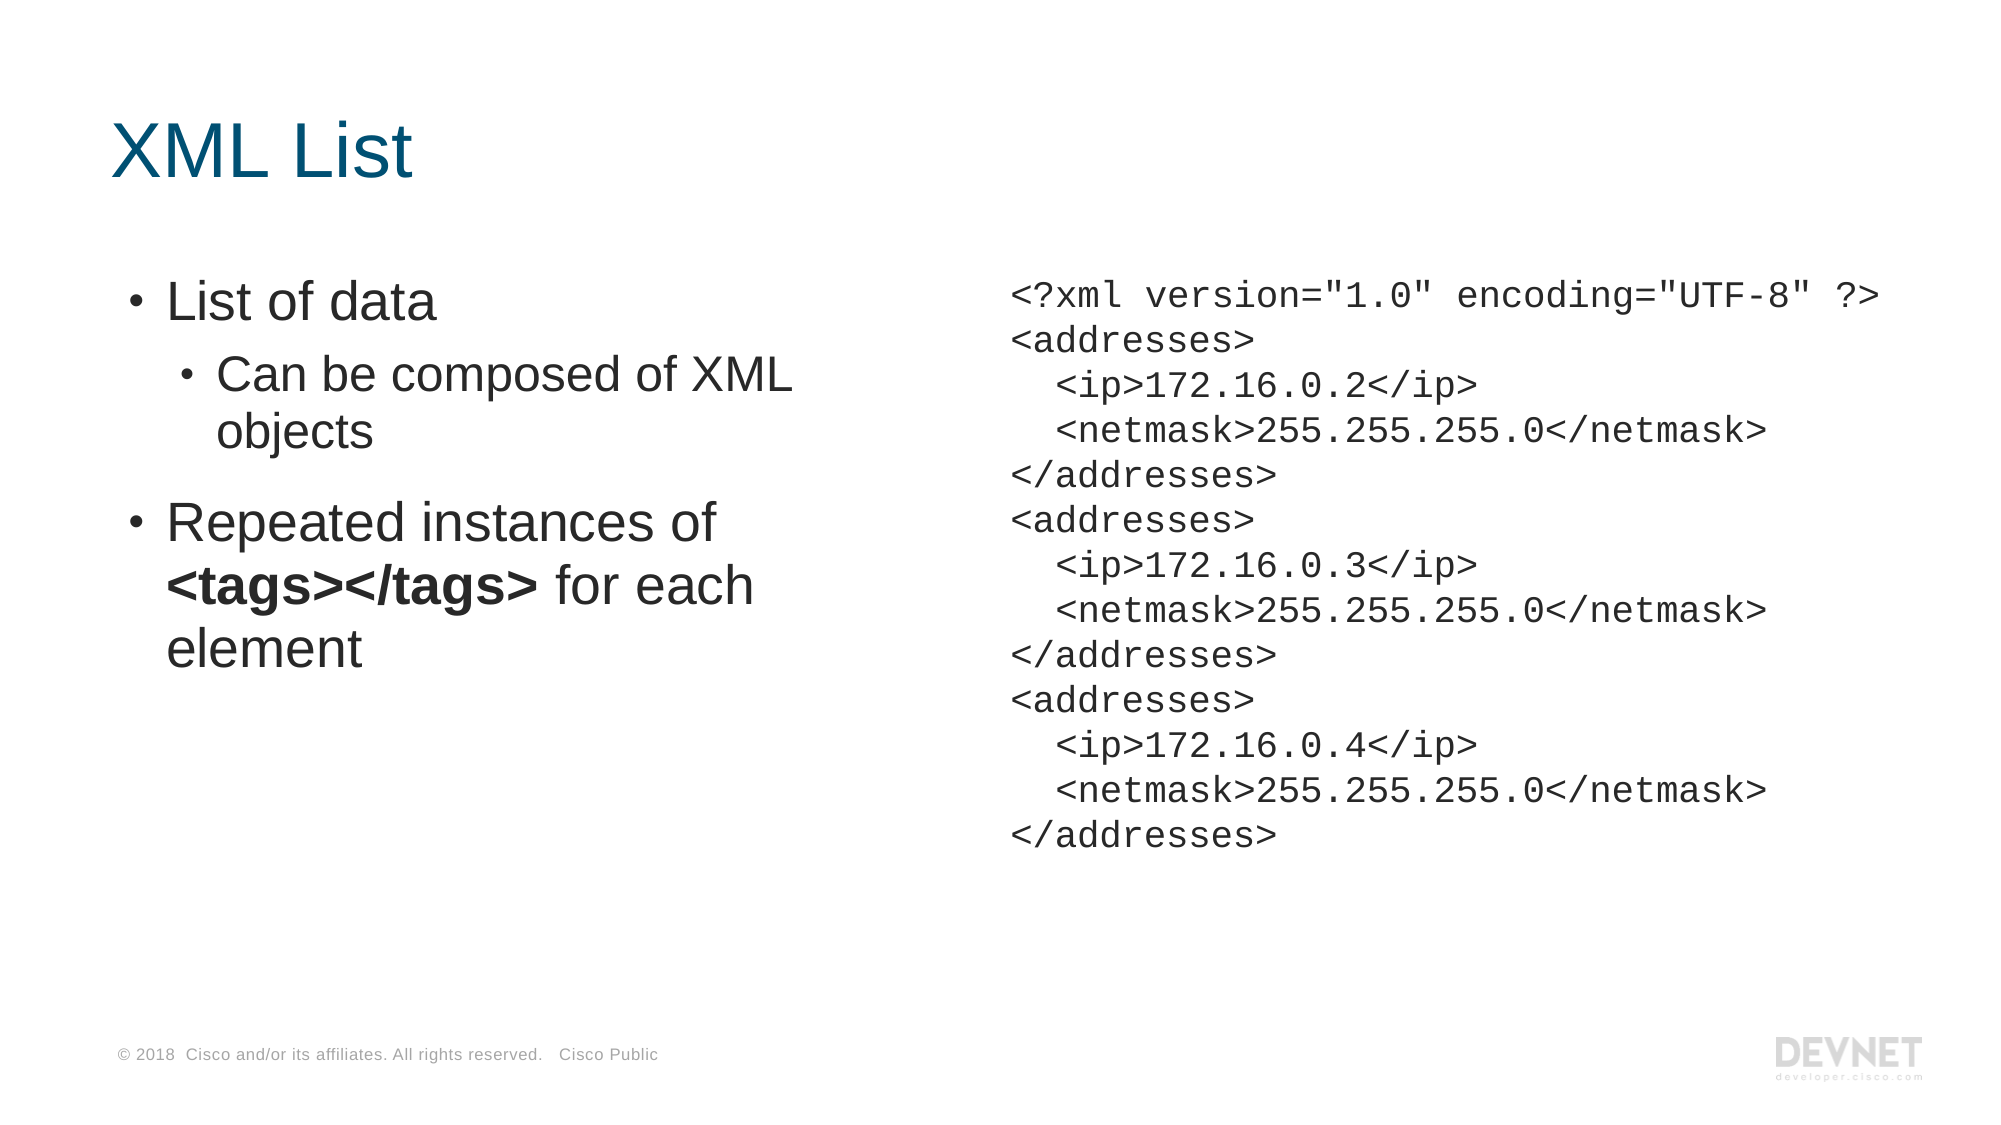

# XML List
List of data
Can be composed of XML objects
Repeated instances of <tags></tags> for each element
<?xml version="1.0" encoding="UTF-8" ?>
<addresses>
<ip>172.16.0.2</ip>
<netmask>255.255.255.0</netmask>
</addresses>
<addresses>
<ip>172.16.0.3</ip>
<netmask>255.255.255.0</netmask>
</addresses>
<addresses>
<ip>172.16.0.4</ip>
<netmask>255.255.255.0</netmask>
</addresses>